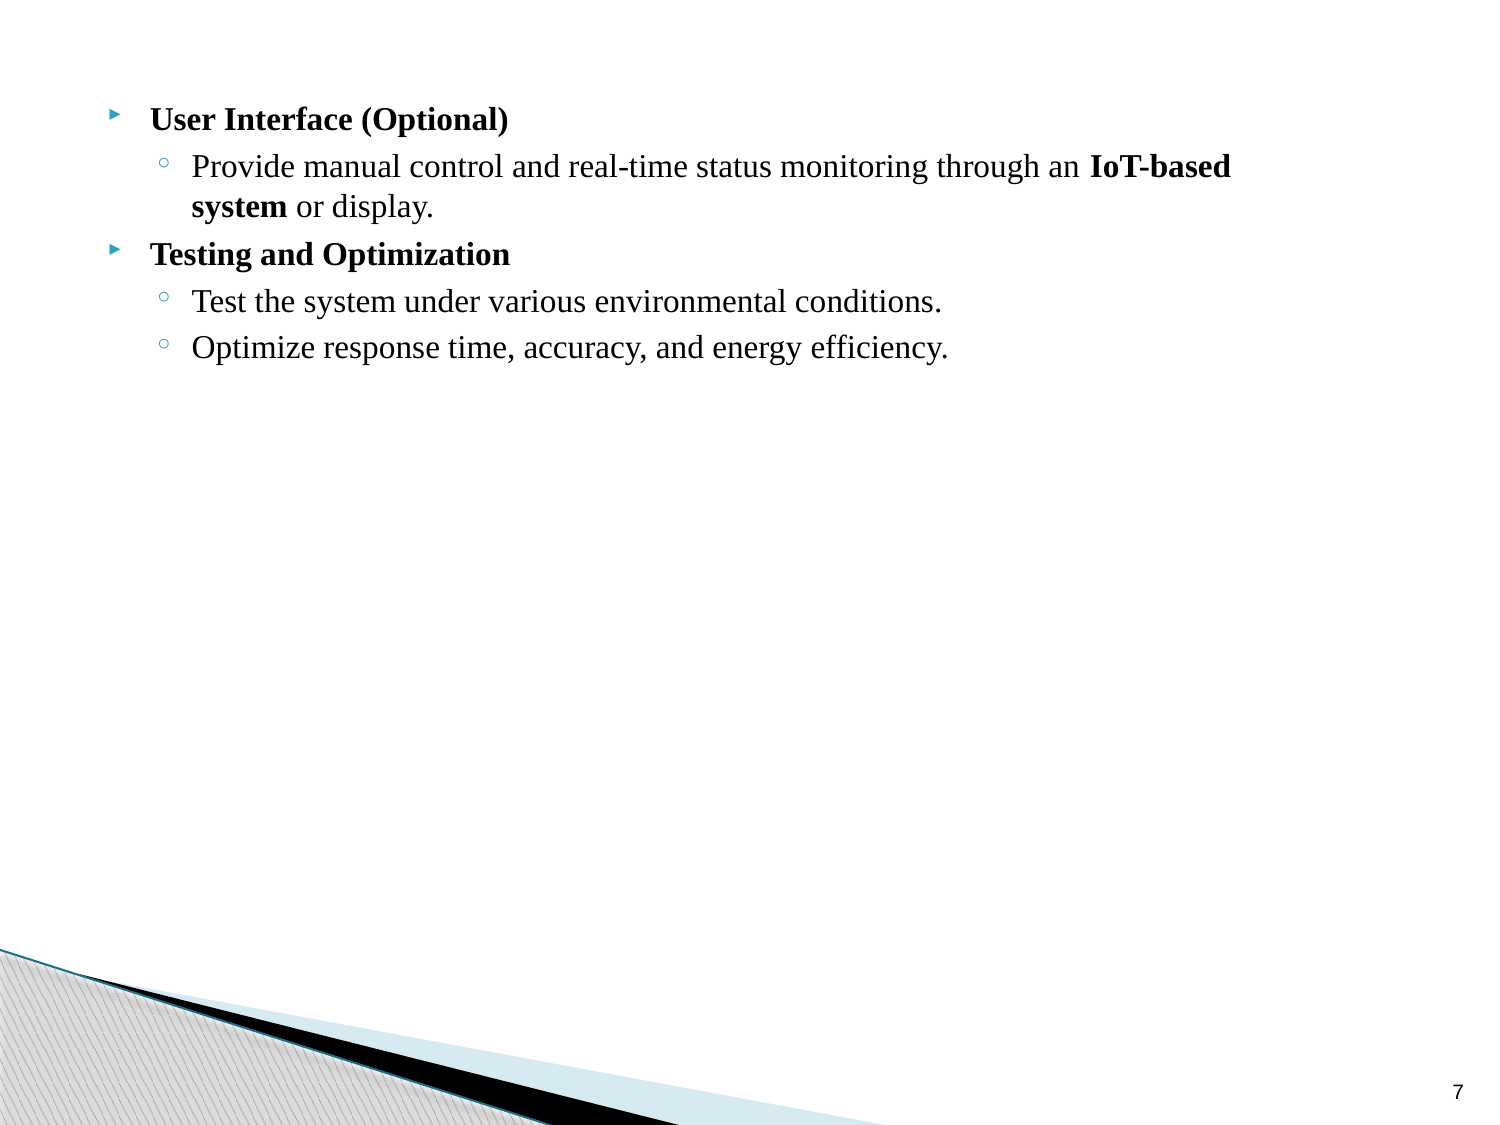

User Interface (Optional)
Provide manual control and real-time status monitoring through an IoT-based system or display.
Testing and Optimization
Test the system under various environmental conditions.
Optimize response time, accuracy, and energy efficiency.

7